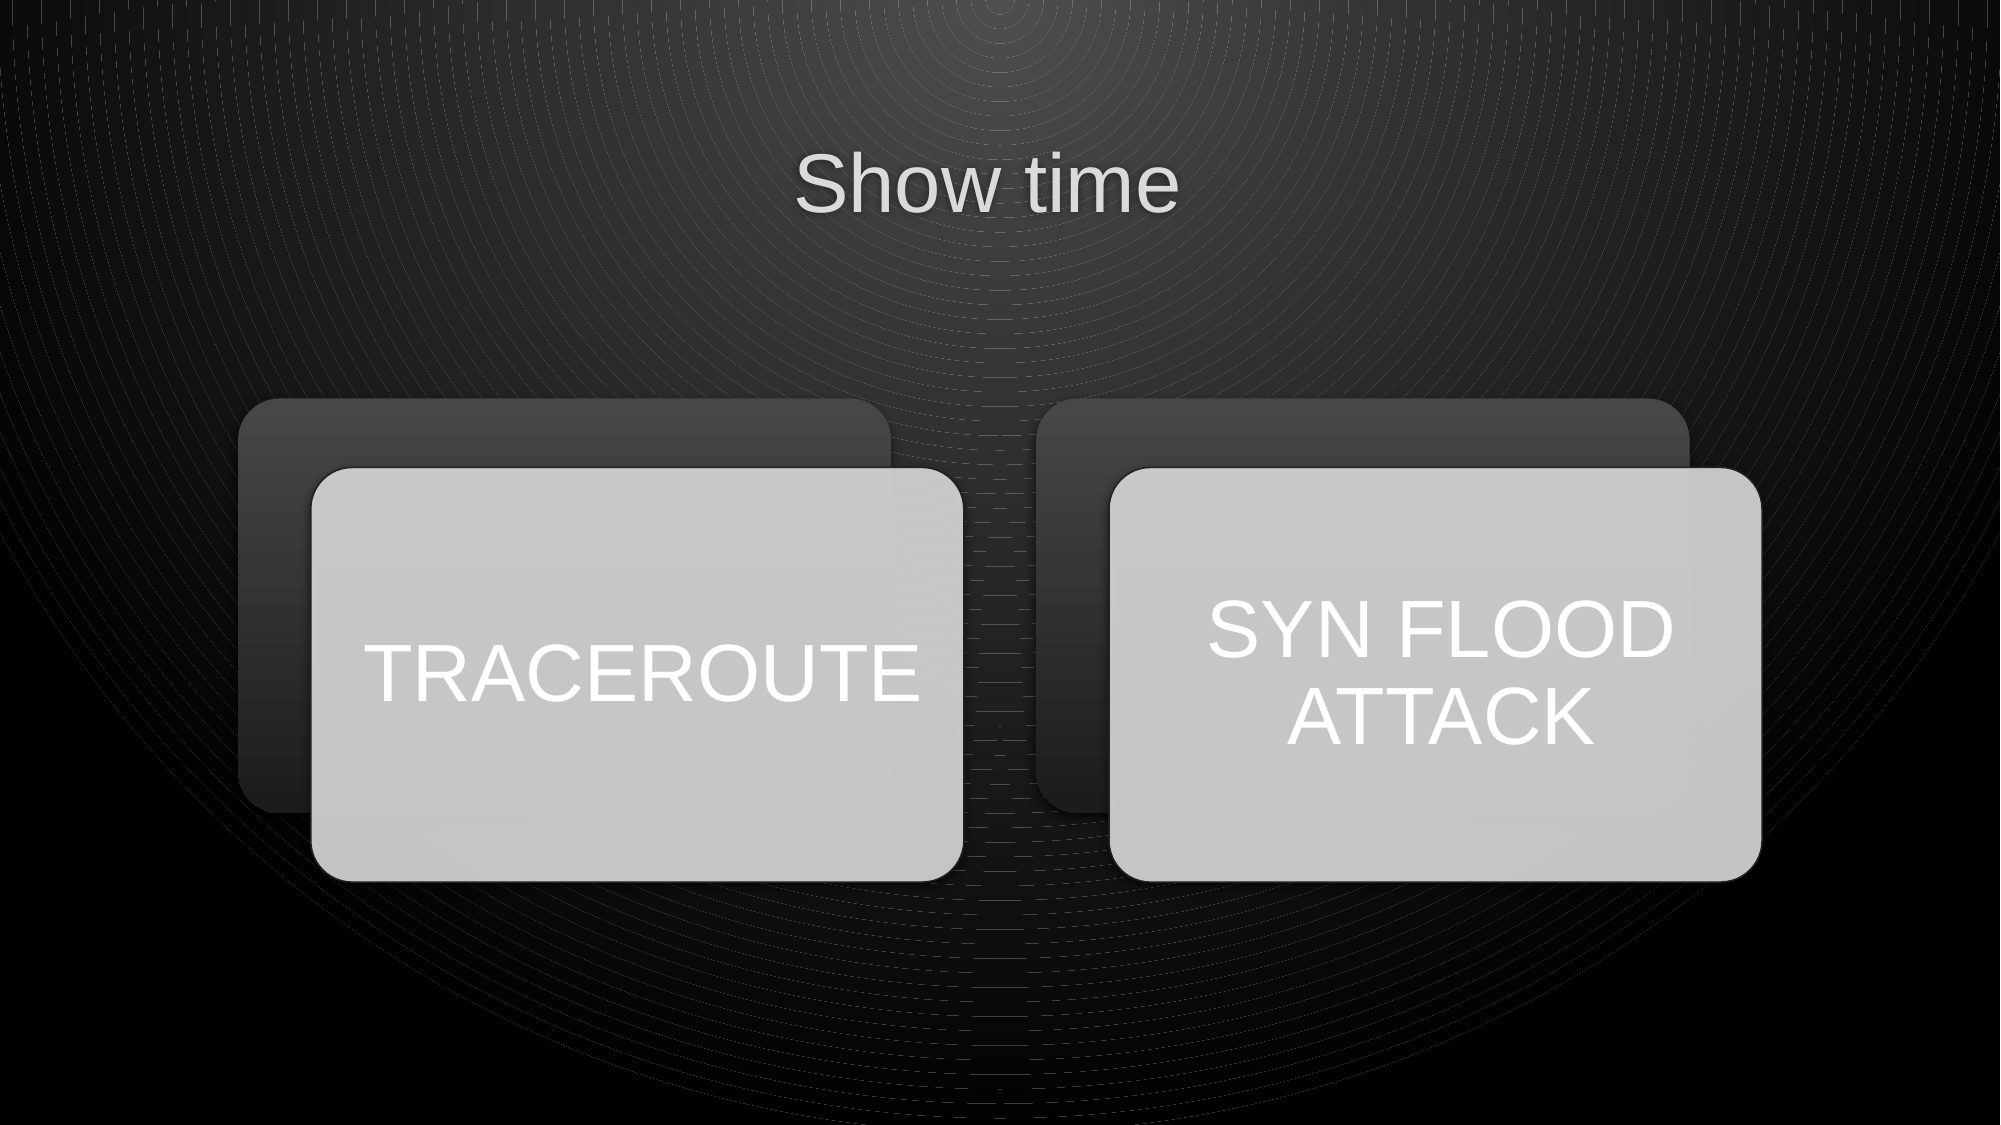

# Show time
TRACEROUTE
SYN FLOOD ATTACK